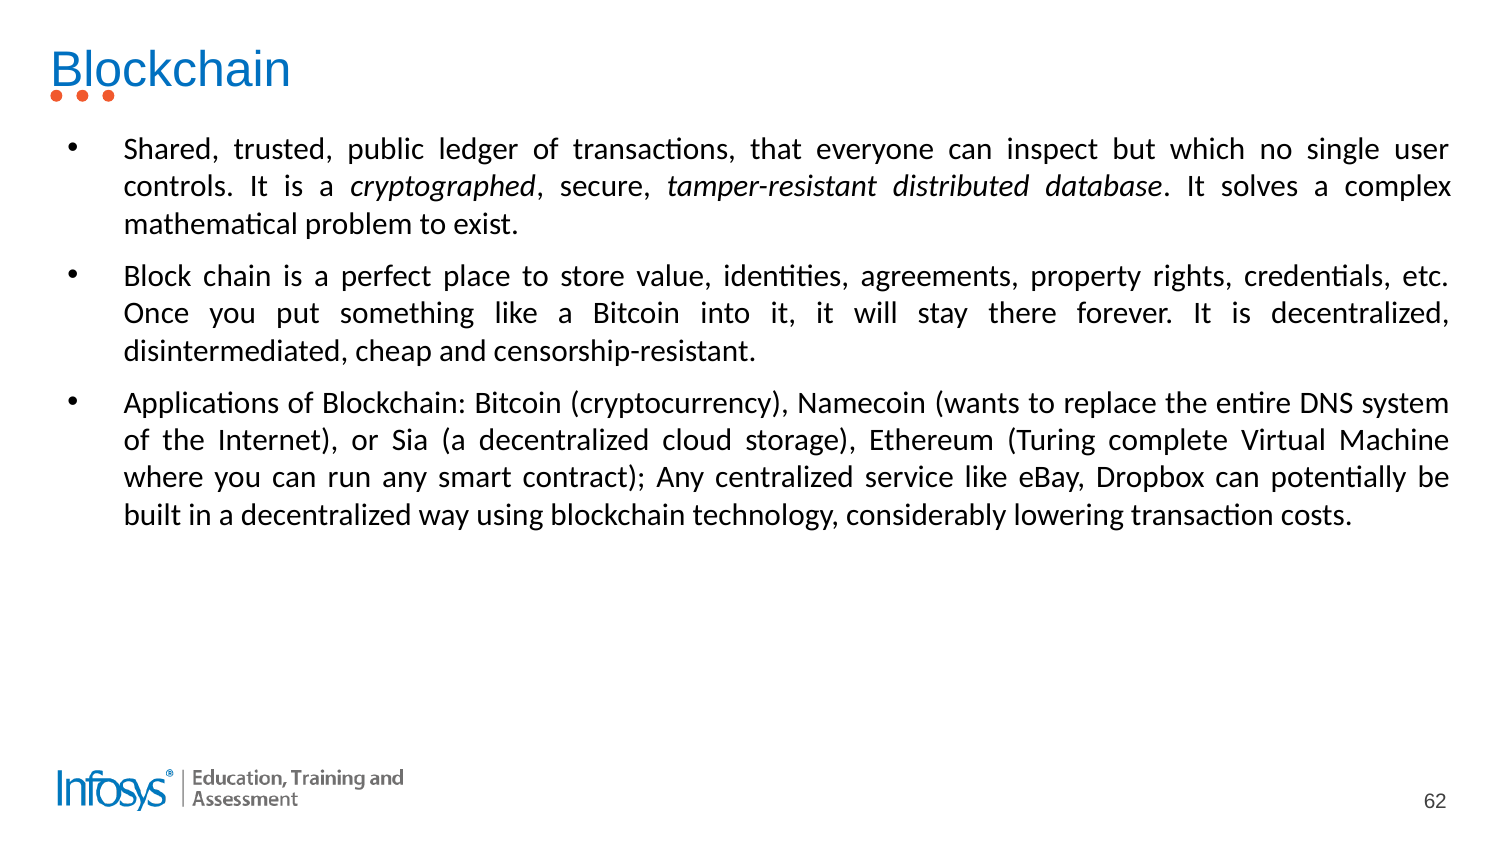

# Blockchain
Shared, trusted, public ledger of transactions, that everyone can inspect but which no single user controls. It is a cryptographed, secure, tamper-resistant distributed database. It solves a complex mathematical problem to exist.
Block chain is a perfect place to store value, identities, agreements, property rights, credentials, etc. Once you put something like a Bitcoin into it, it will stay there forever. It is decentralized, disintermediated, cheap and censorship-resistant.
Applications of Blockchain: Bitcoin (cryptocurrency), Namecoin (wants to replace the entire DNS system of the Internet), or Sia (a decentralized cloud storage), Ethereum (Turing complete Virtual Machine where you can run any smart contract); Any centralized service like eBay, Dropbox can potentially be built in a decentralized way using blockchain technology, considerably lowering transaction costs.
62